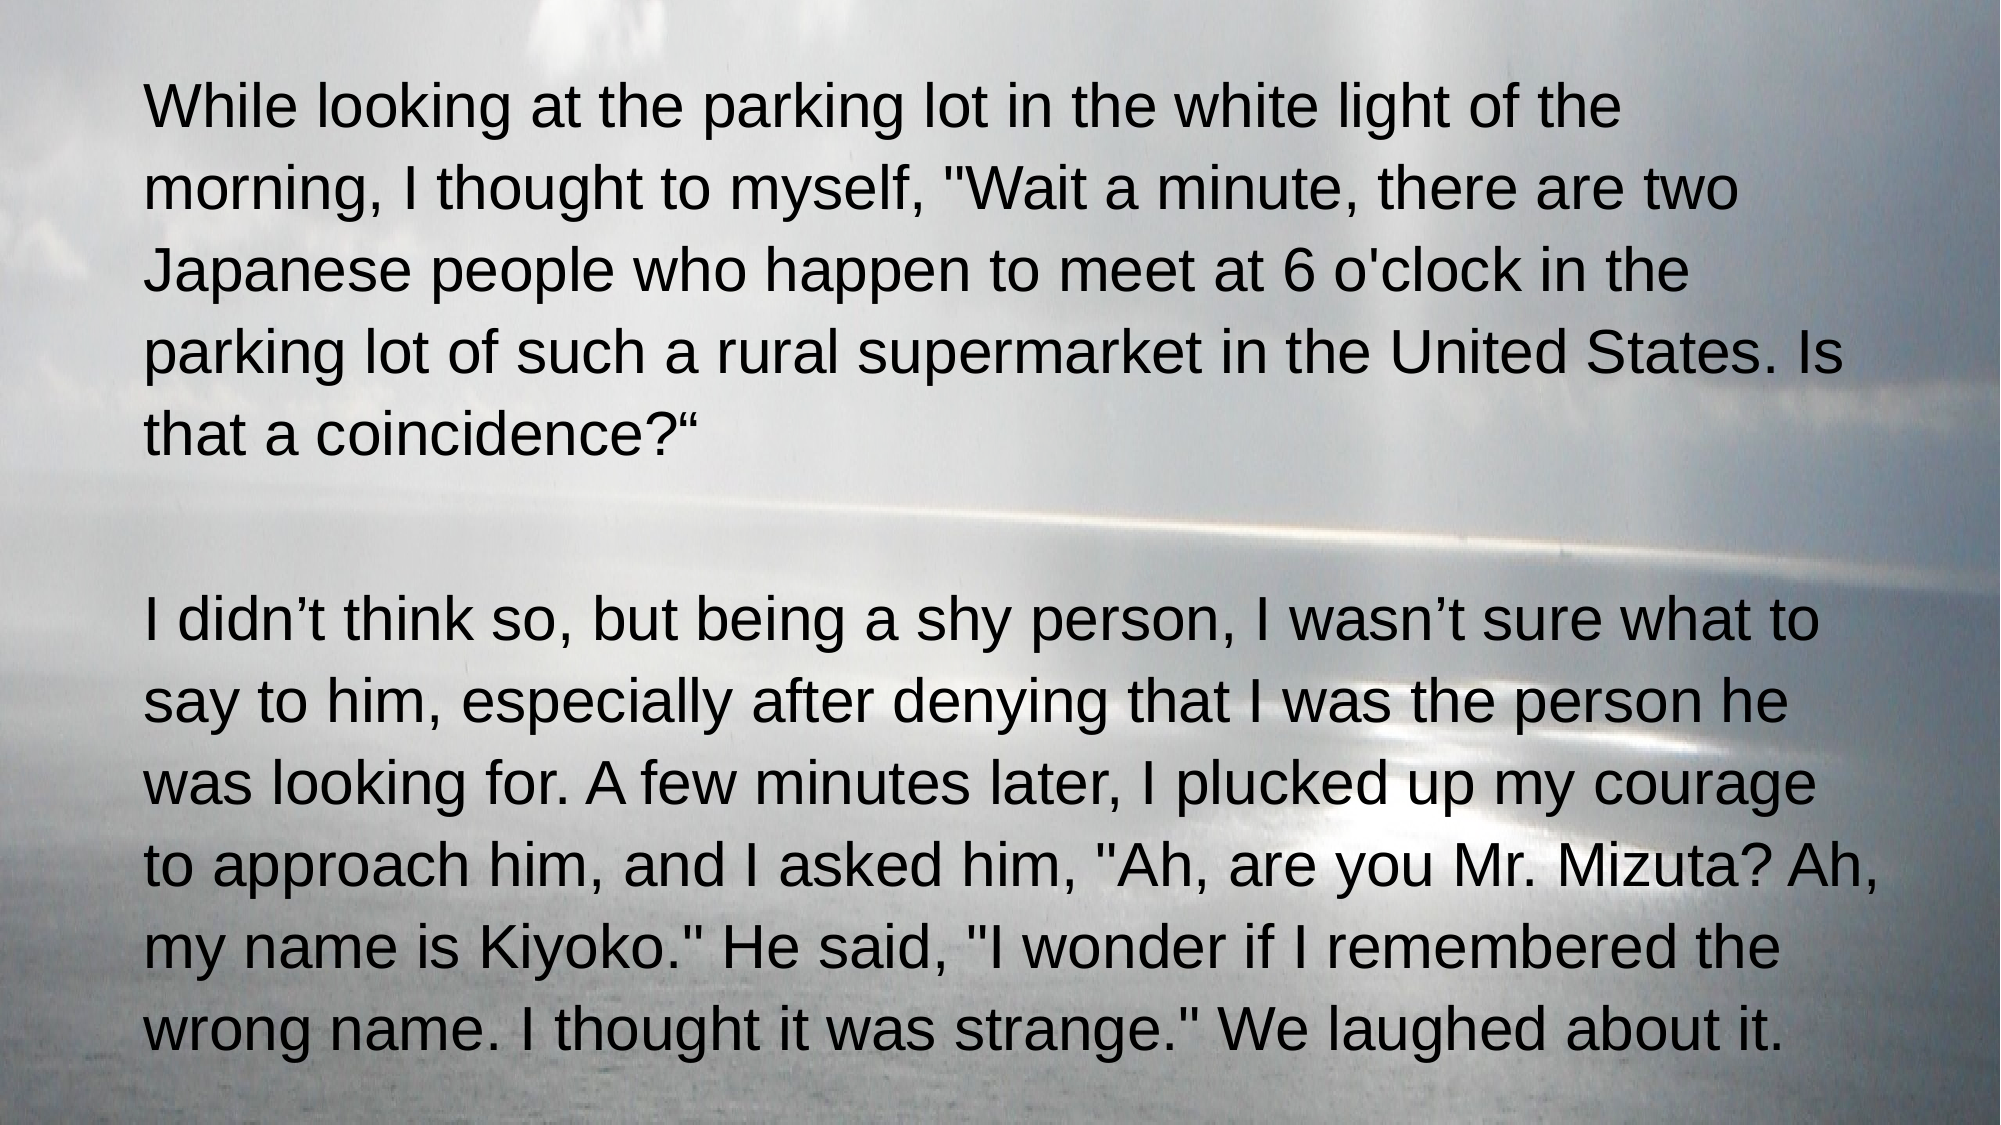

While looking at the parking lot in the white light of the morning, I thought to myself, "Wait a minute, there are two Japanese people who happen to meet at 6 o'clock in the parking lot of such a rural supermarket in the United States. Is that a coincidence?“

I didn’t think so, but being a shy person, I wasn’t sure what to say to him, especially after denying that I was the person he was looking for. A few minutes later, I plucked up my courage to approach him, and I asked him, "Ah, are you Mr. Mizuta? Ah, my name is Kiyoko." He said, "I wonder if I remembered the wrong name. I thought it was strange." We laughed about it.